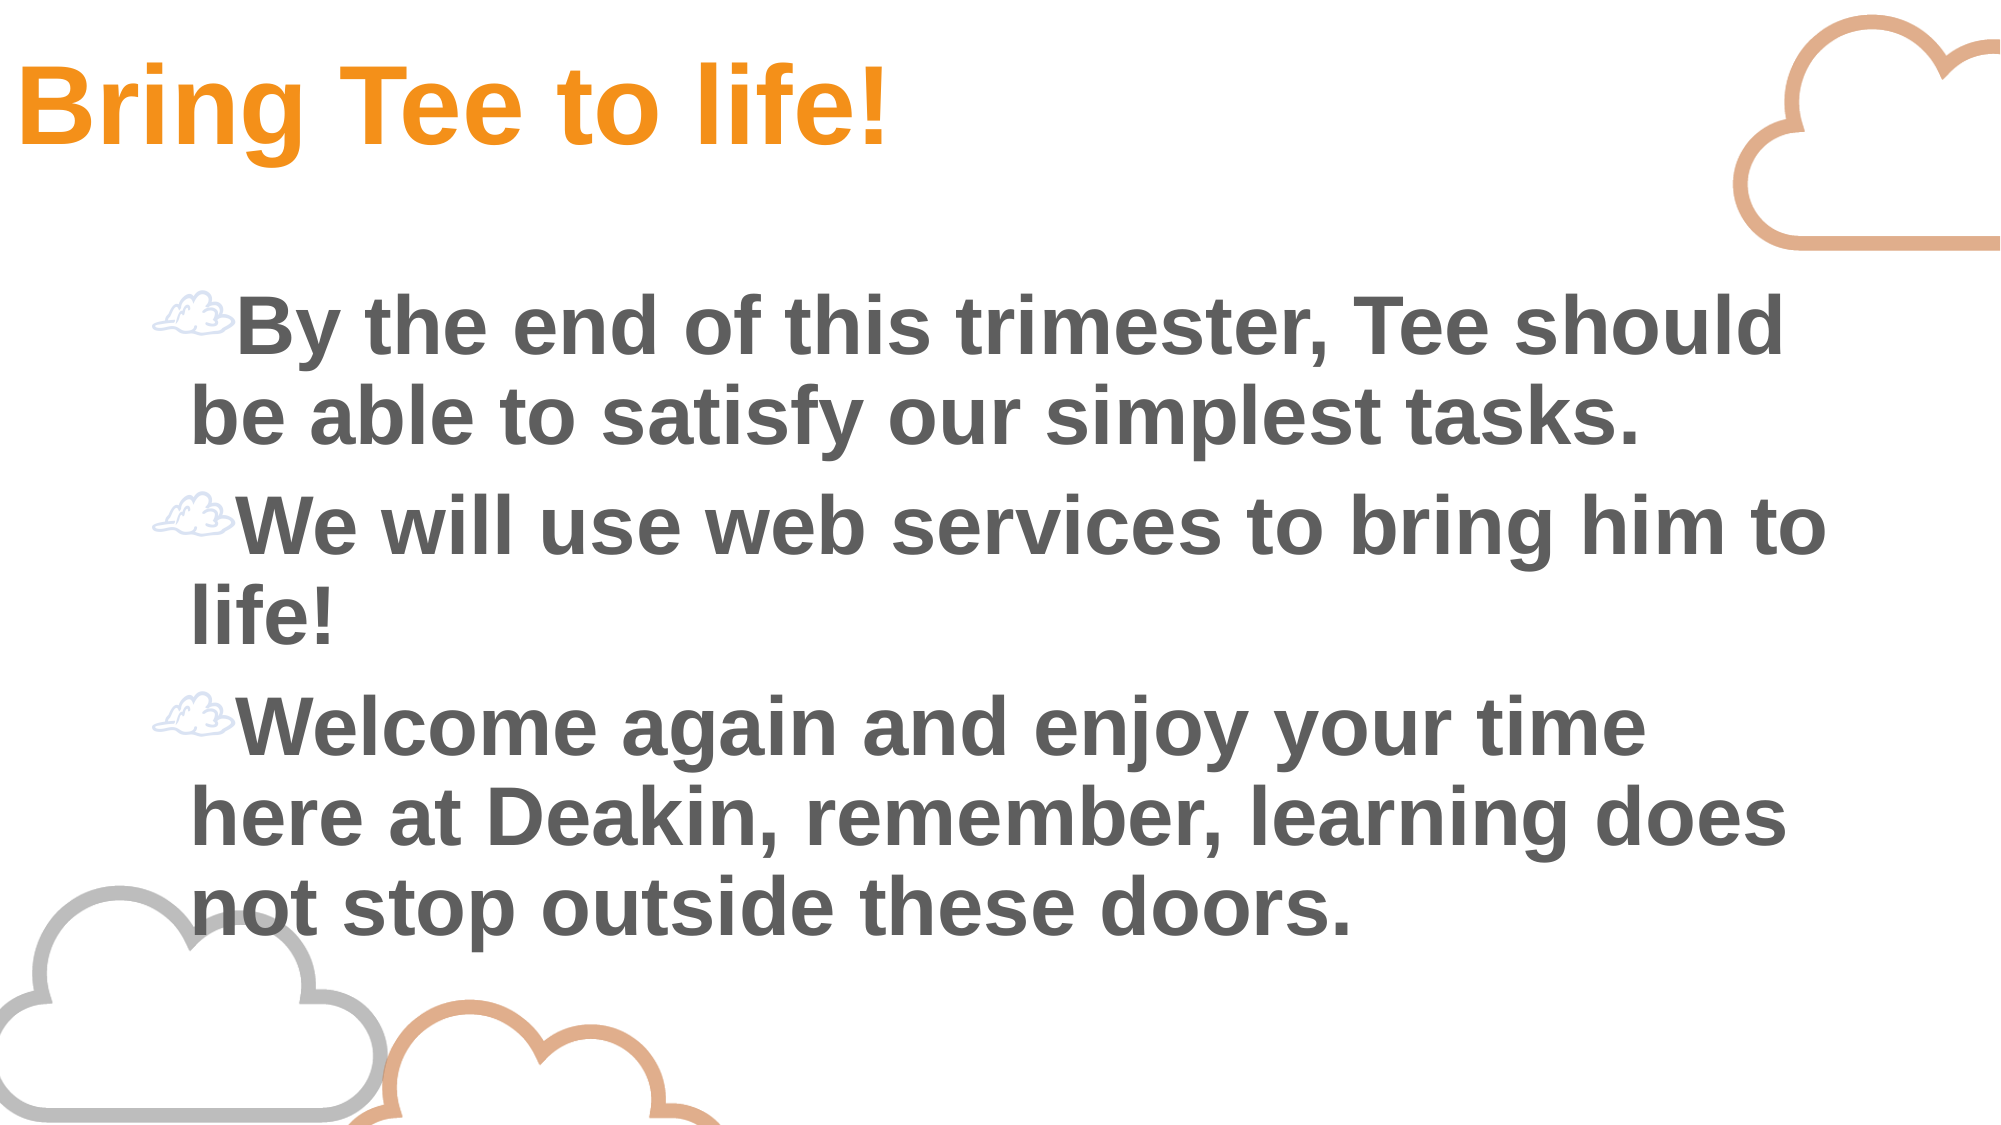

# Bring Tee to life!
By the end of this trimester, Tee should be able to satisfy our simplest tasks.
We will use web services to bring him to life!
Welcome again and enjoy your time here at Deakin, remember, learning does not stop outside these doors.